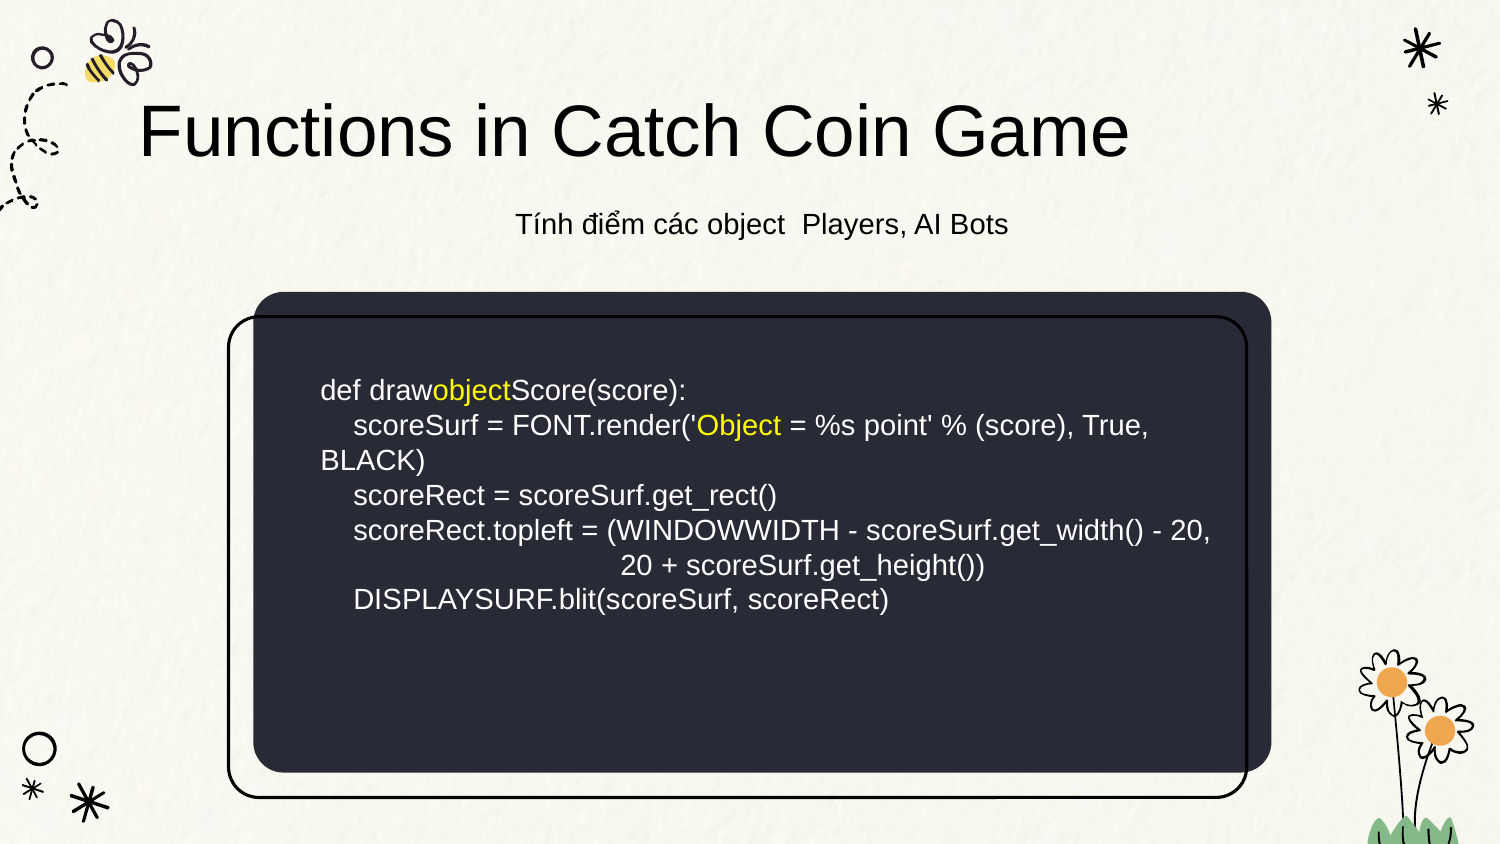

# Functions in Catch Coin Game
Tính điểm các object  Players, AI Bots

def drawobjectScore(score):
    scoreSurf = FONT.render('Object = %s point' % (score), True, BLACK)
    scoreRect = scoreSurf.get_rect()
    scoreRect.topleft = (WINDOWWIDTH - scoreSurf.get_width() - 20,
20 + scoreSurf.get_height())
    DISPLAYSURF.blit(scoreSurf, scoreRect)